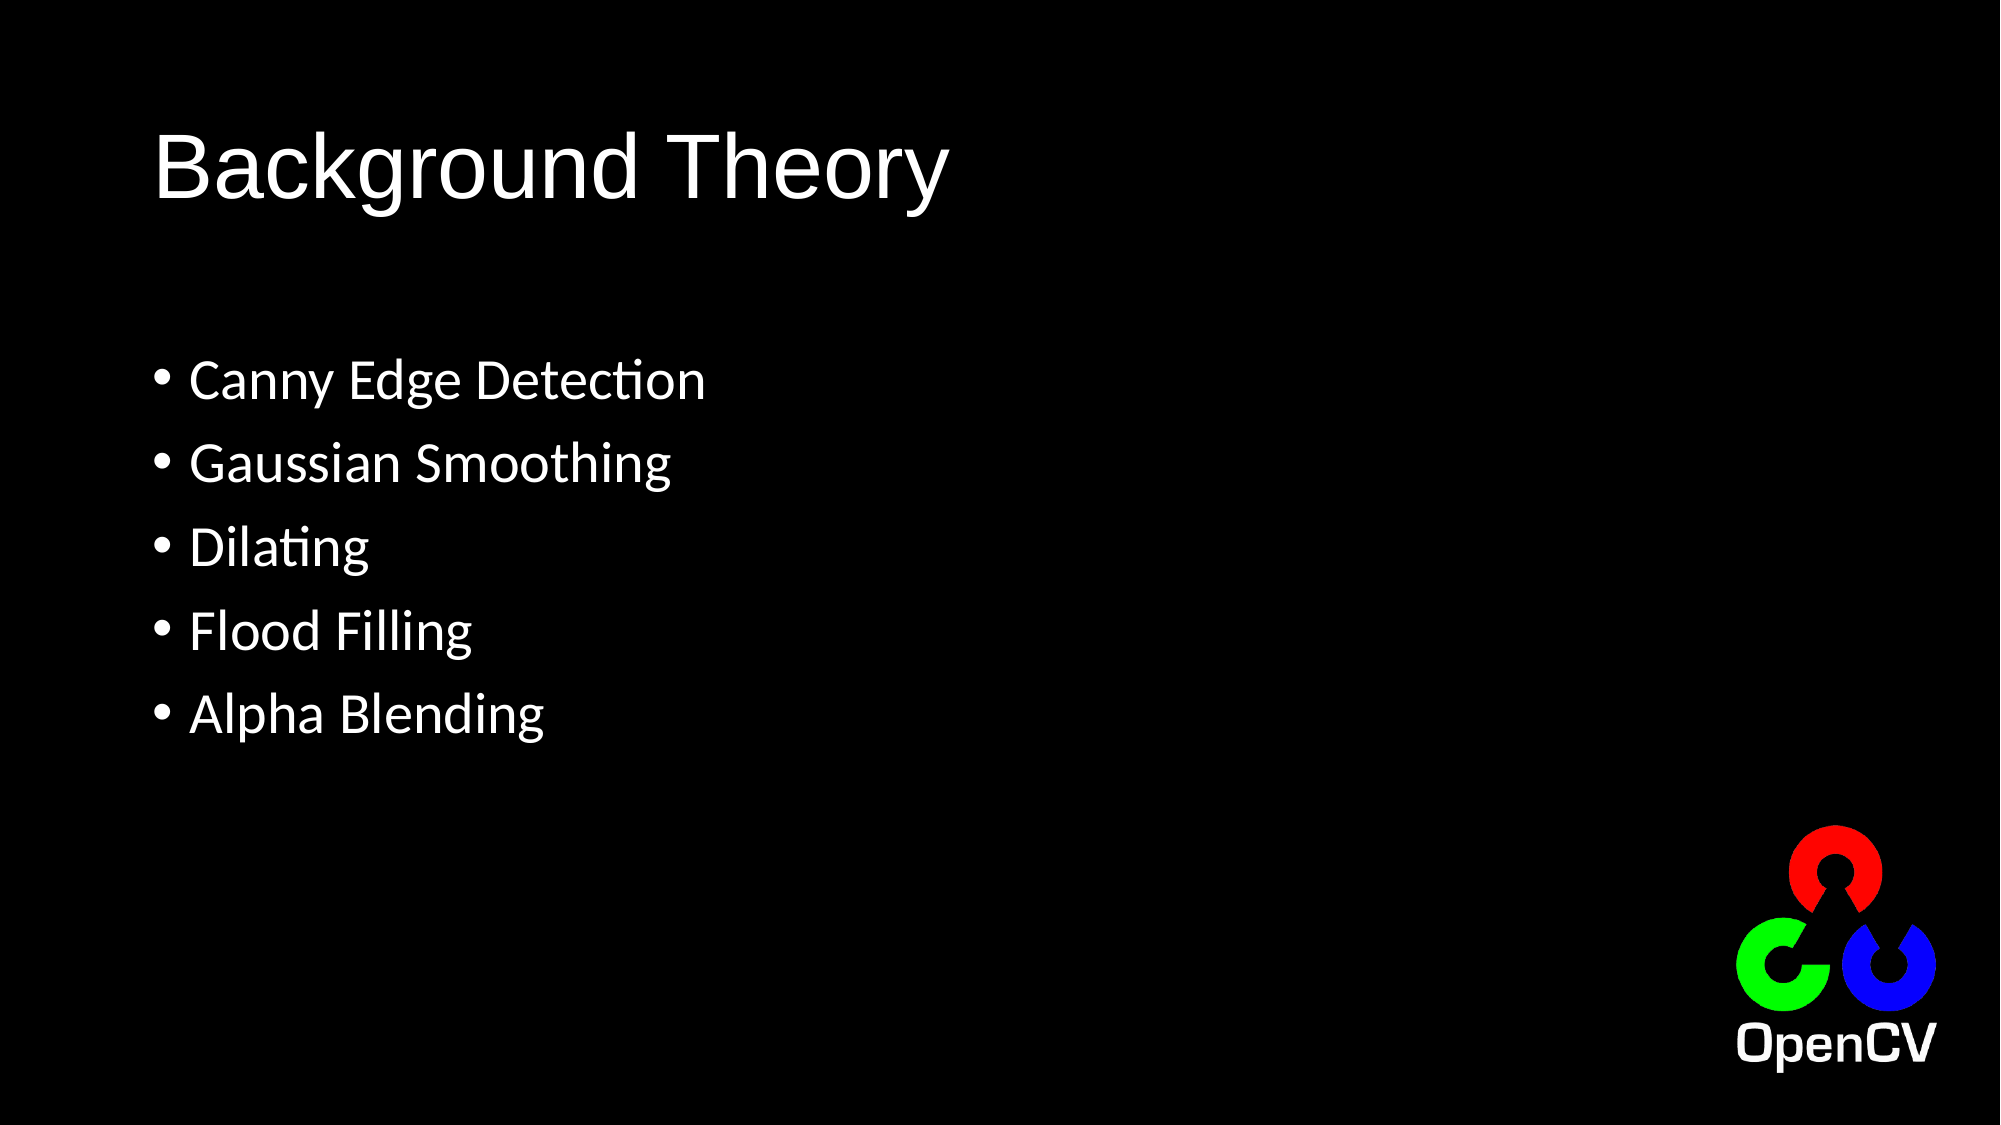

# Background Theory
Canny Edge Detection
Gaussian Smoothing
Dilating
Flood Filling
Alpha Blending